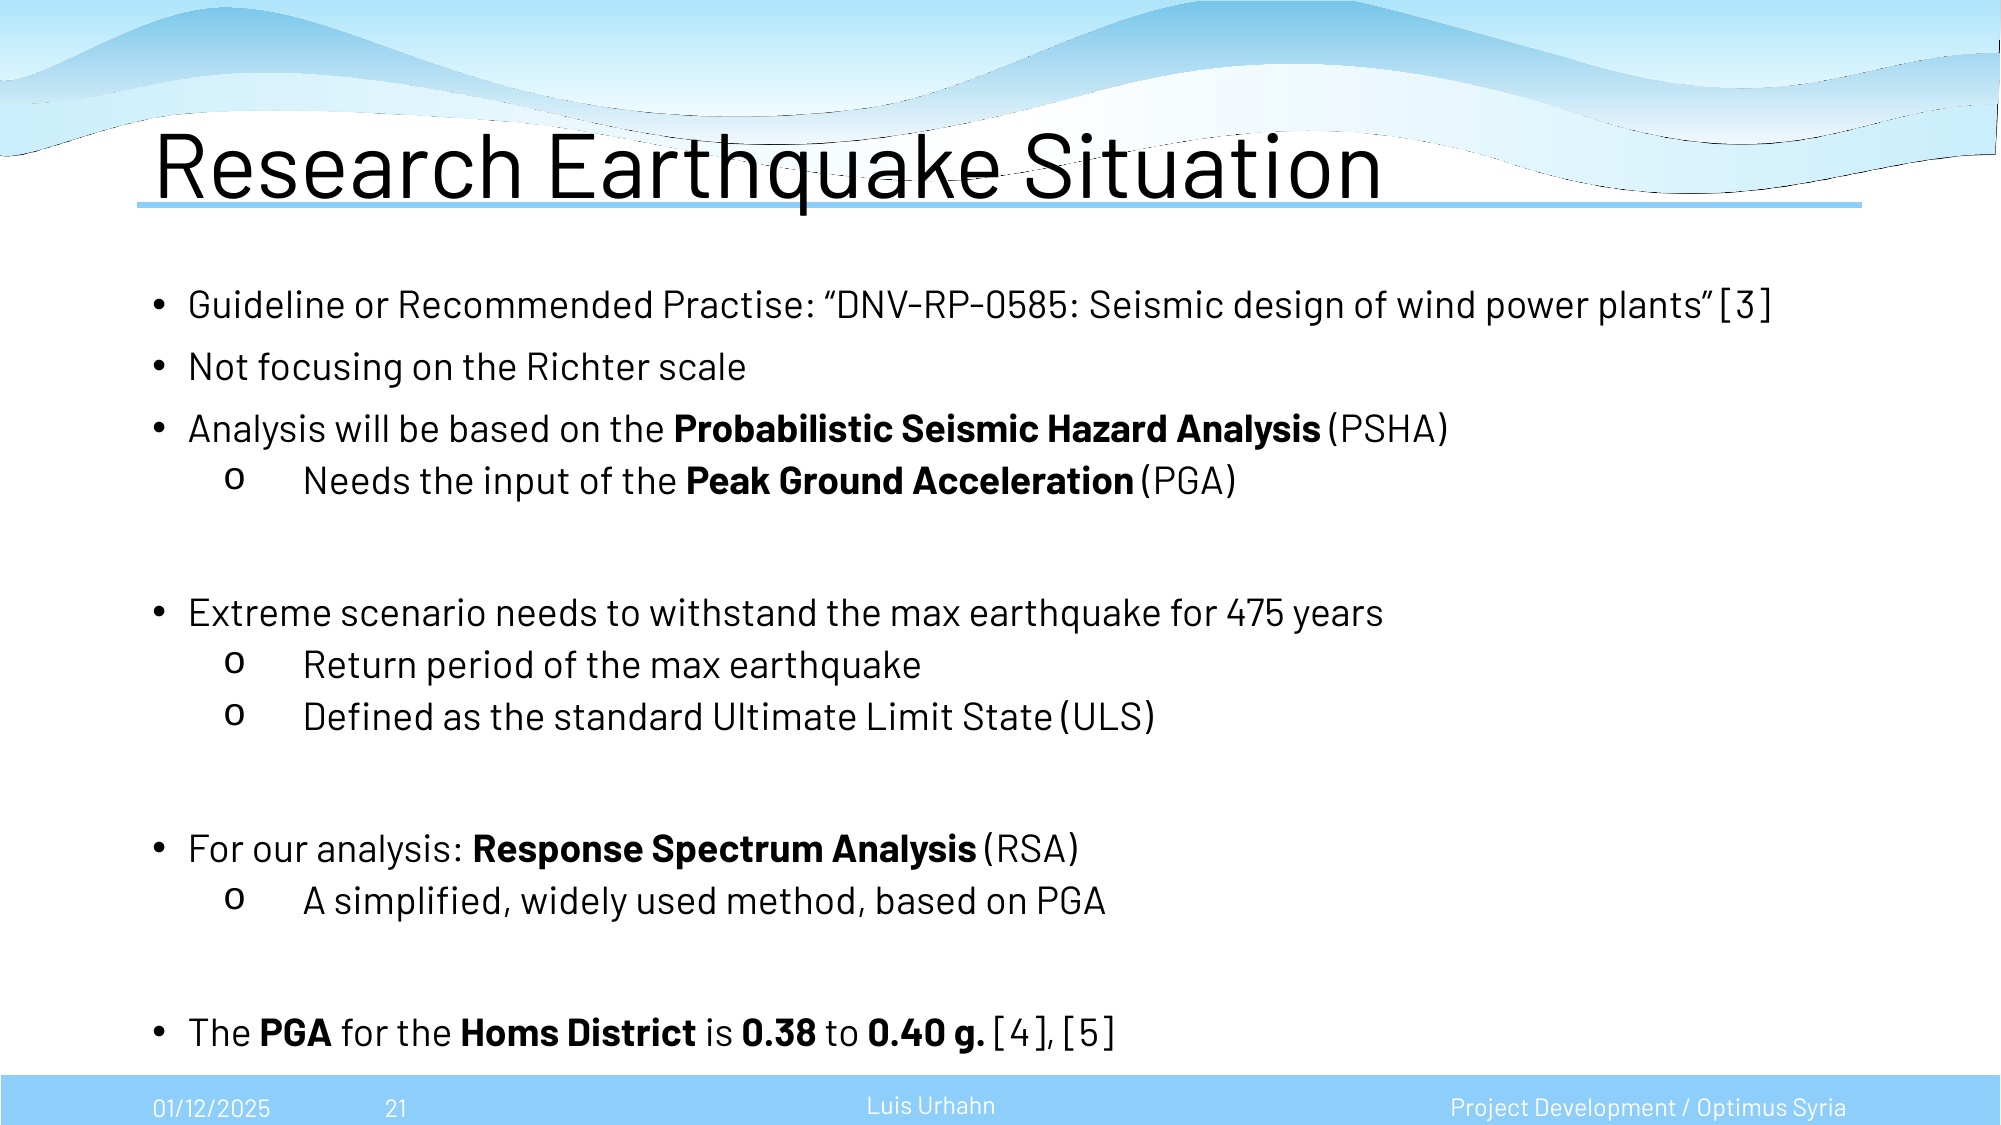

# Research Earthquake Situation
Guideline or Recommended Practise: “DNV-RP-0585: Seismic design of wind power plants” [3]
Not focusing on the Richter scale
Analysis will be based on the Probabilistic Seismic Hazard Analysis (PSHA)
Needs the input of the Peak Ground Acceleration (PGA)

Extreme scenario needs to withstand the max earthquake for 475 years
Return period of the max earthquake
Defined as the standard Ultimate Limit State (ULS)

For our analysis: Response Spectrum Analysis (RSA)
A simplified, widely used method, based on PGA

The PGA for the Homs District is 0.38 to 0.40 g. [4], [5]
Luis Urhahn
Project Development / Optimus Syria
01/12/2025
21